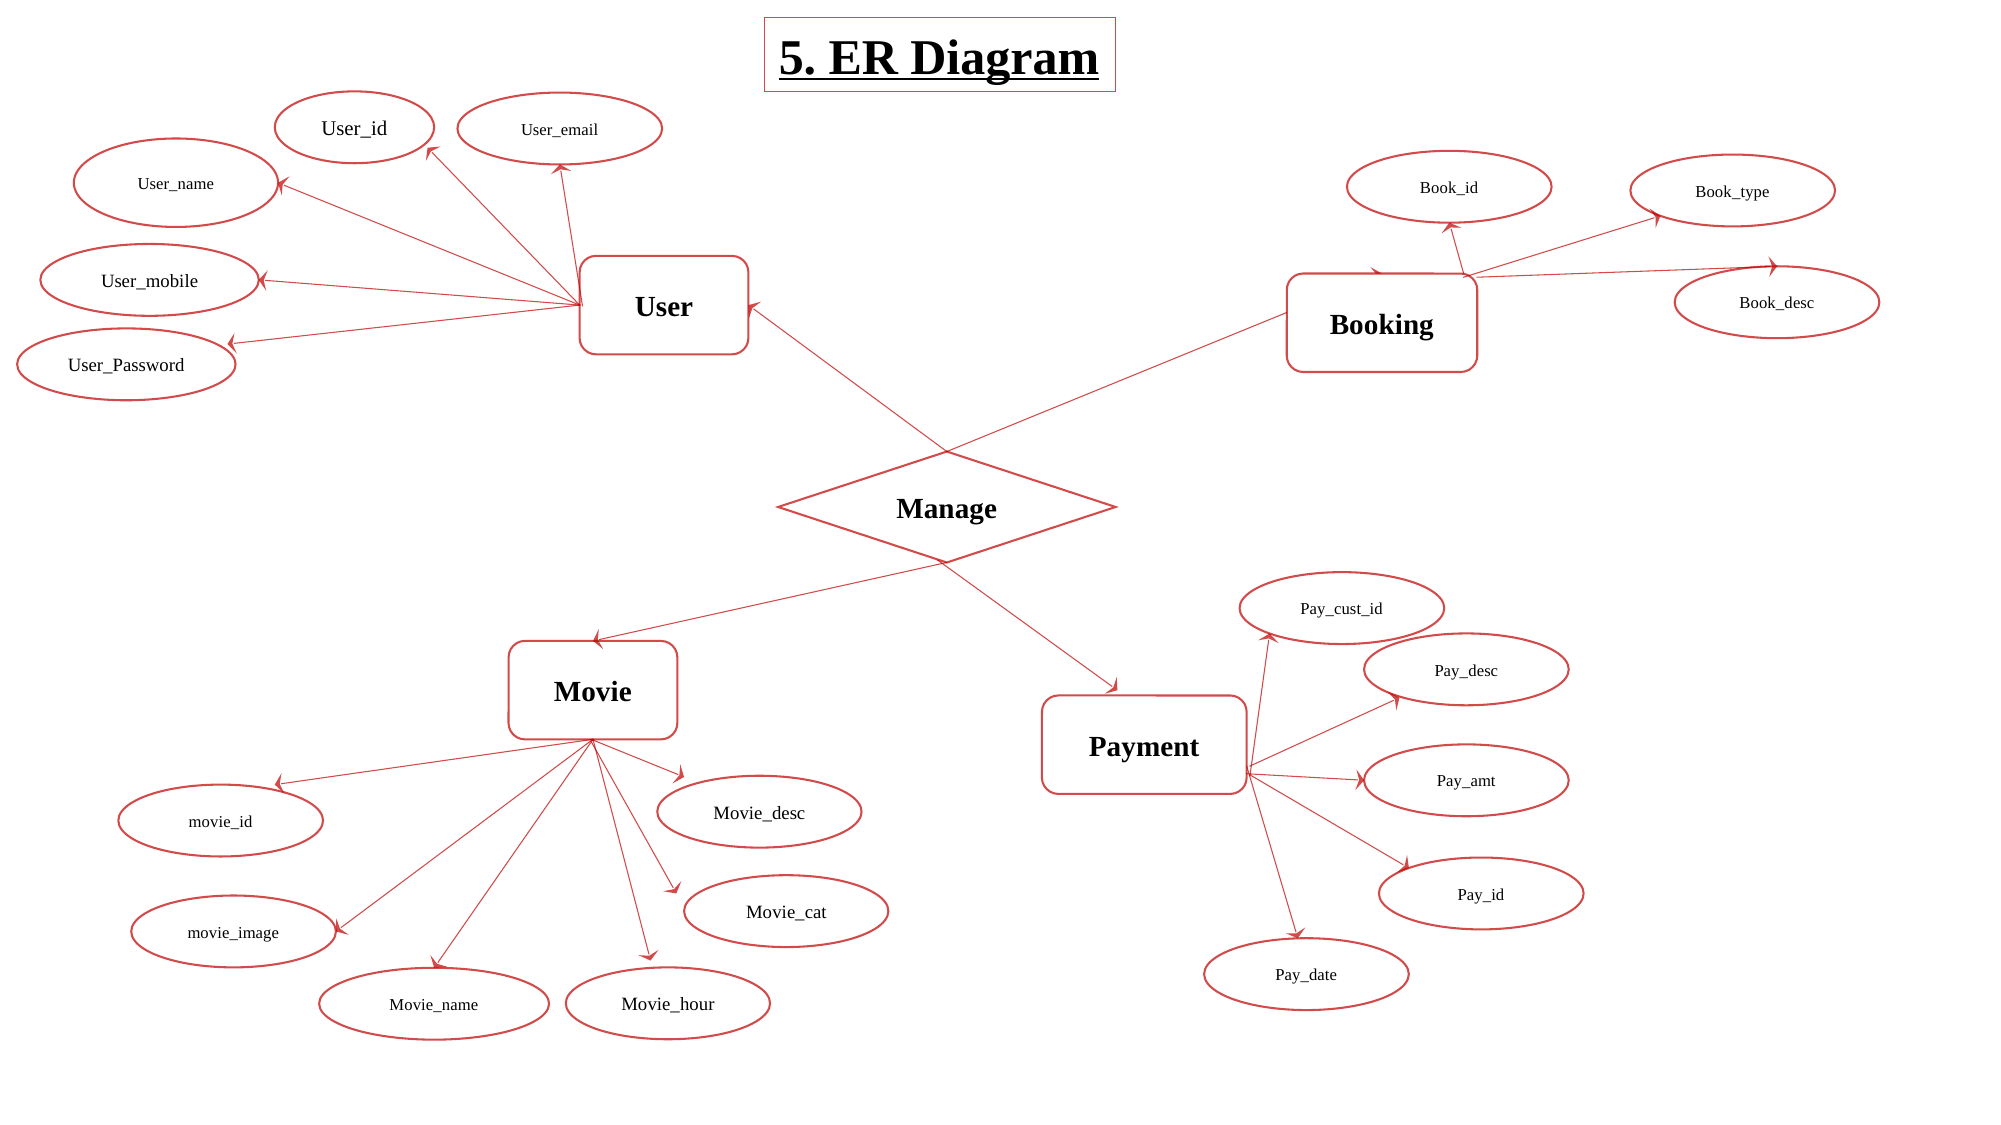

5. ER Diagram
User_id
User_email
User_name
Book_id
Book_type
User_mobile
User
Book_desc
Booking
User_Password
Manage
Pay_cust_id
Pay_desc
Movie
Payment
Pay_amt
Movie_desc
movie_id
Pay_id
Movie_cat
movie_image
Pay_date
Movie_hour
Movie_name